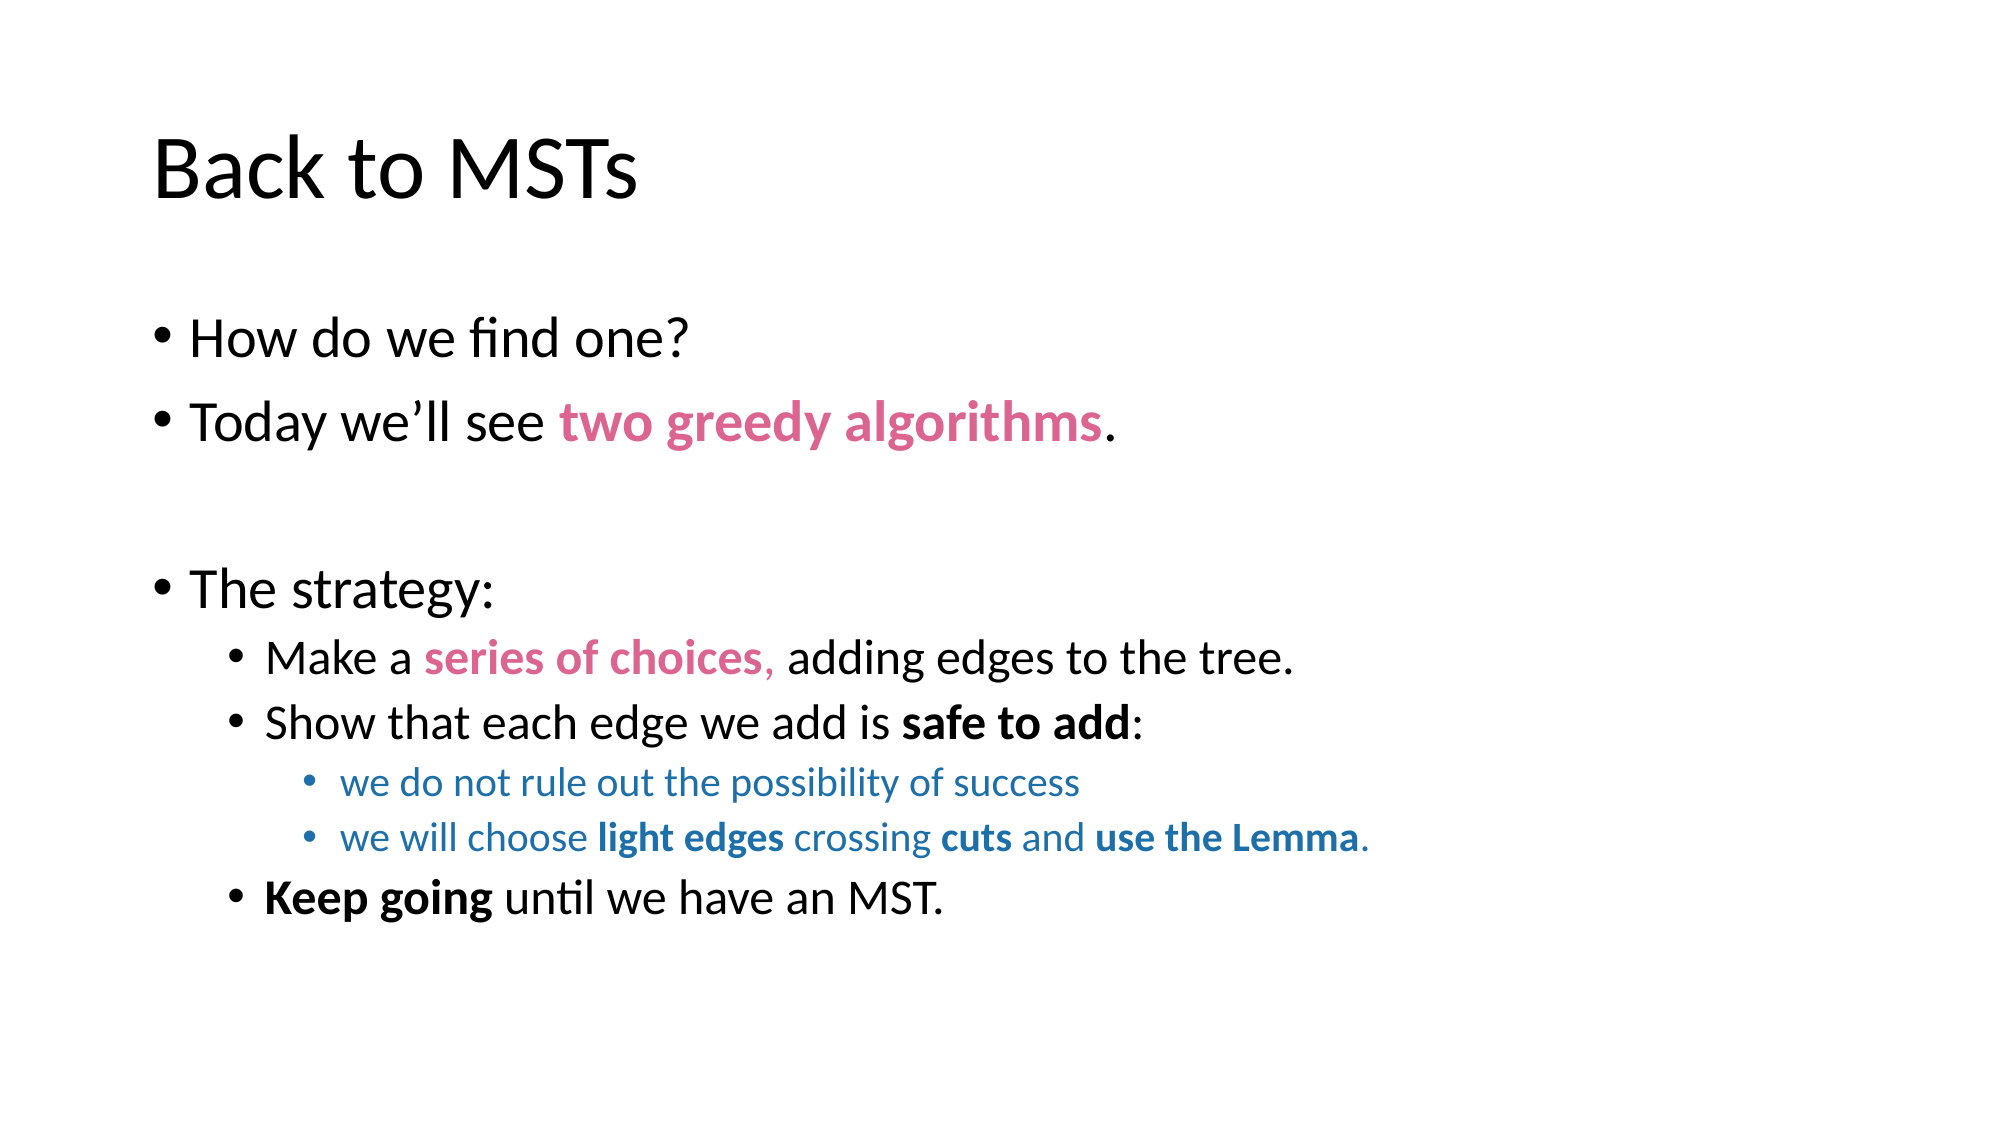

# Back to MSTs
How do we find one?
Today we’ll see two greedy algorithms.

The strategy:
Make a series of choices, adding edges to the tree.
Show that each edge we add is safe to add:
we do not rule out the possibility of success
we will choose light edges crossing cuts and use the Lemma.
Keep going until we have an MST.